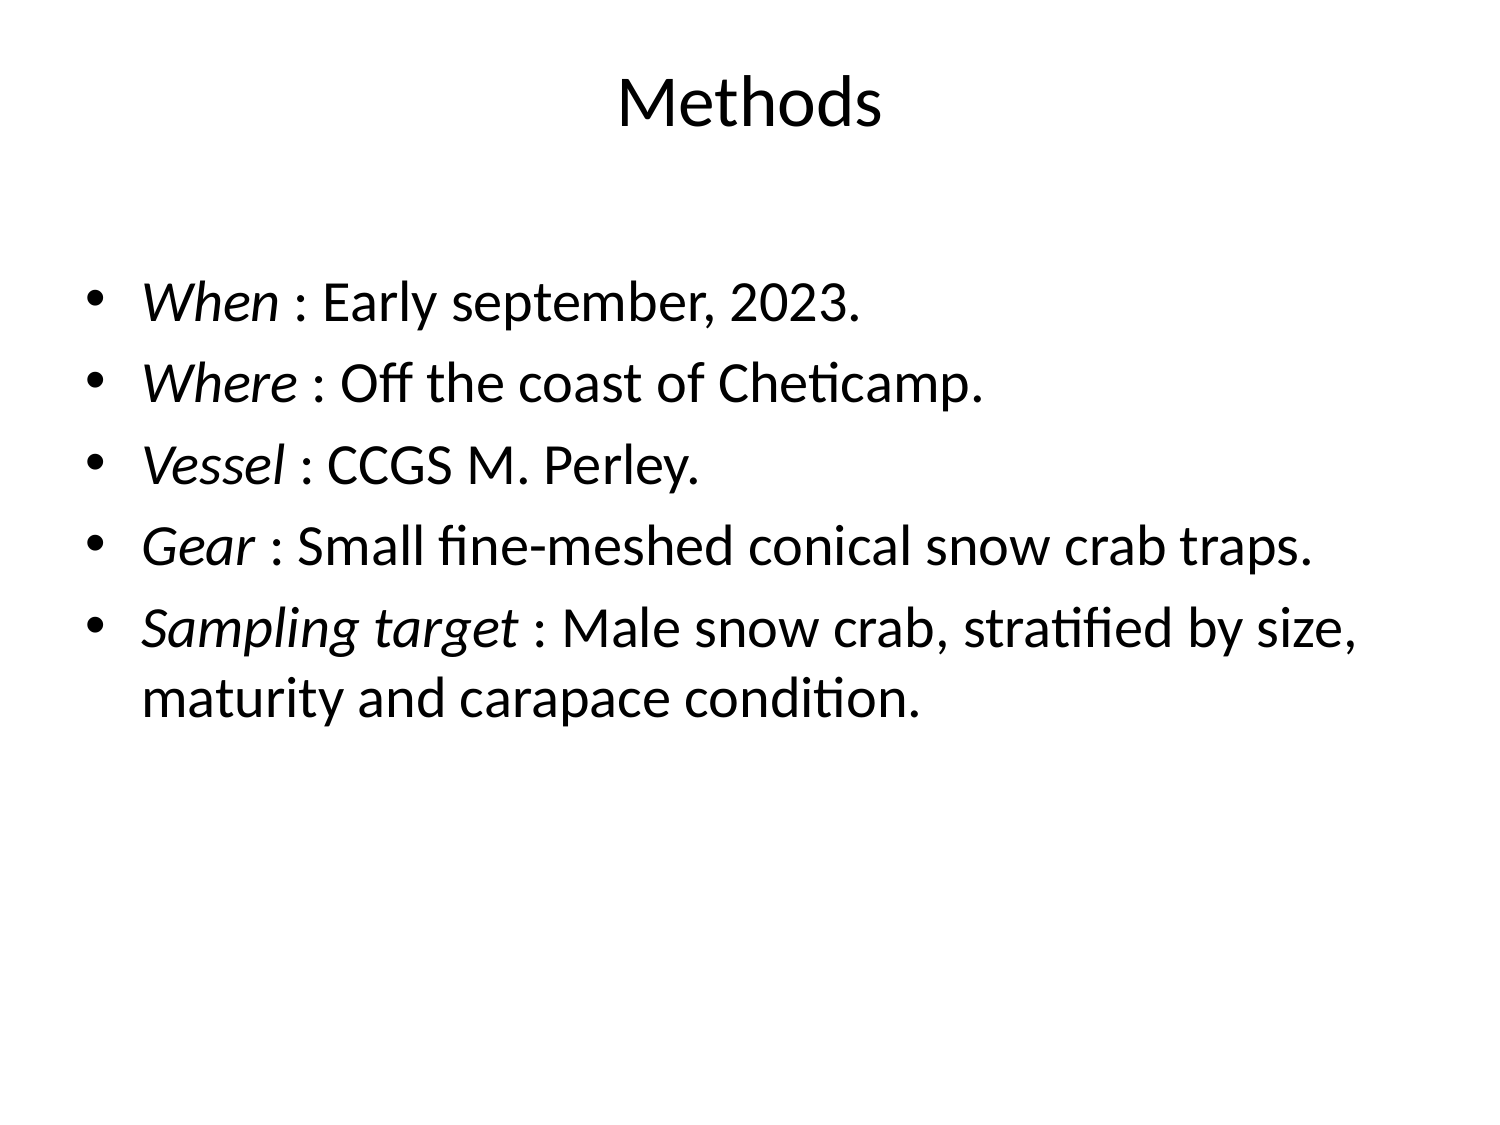

Methods
When : Early september, 2023.
Where : Off the coast of Cheticamp.
Vessel : CCGS M. Perley.
Gear : Small fine-meshed conical snow crab traps.
Sampling target : Male snow crab, stratified by size, maturity and carapace condition.